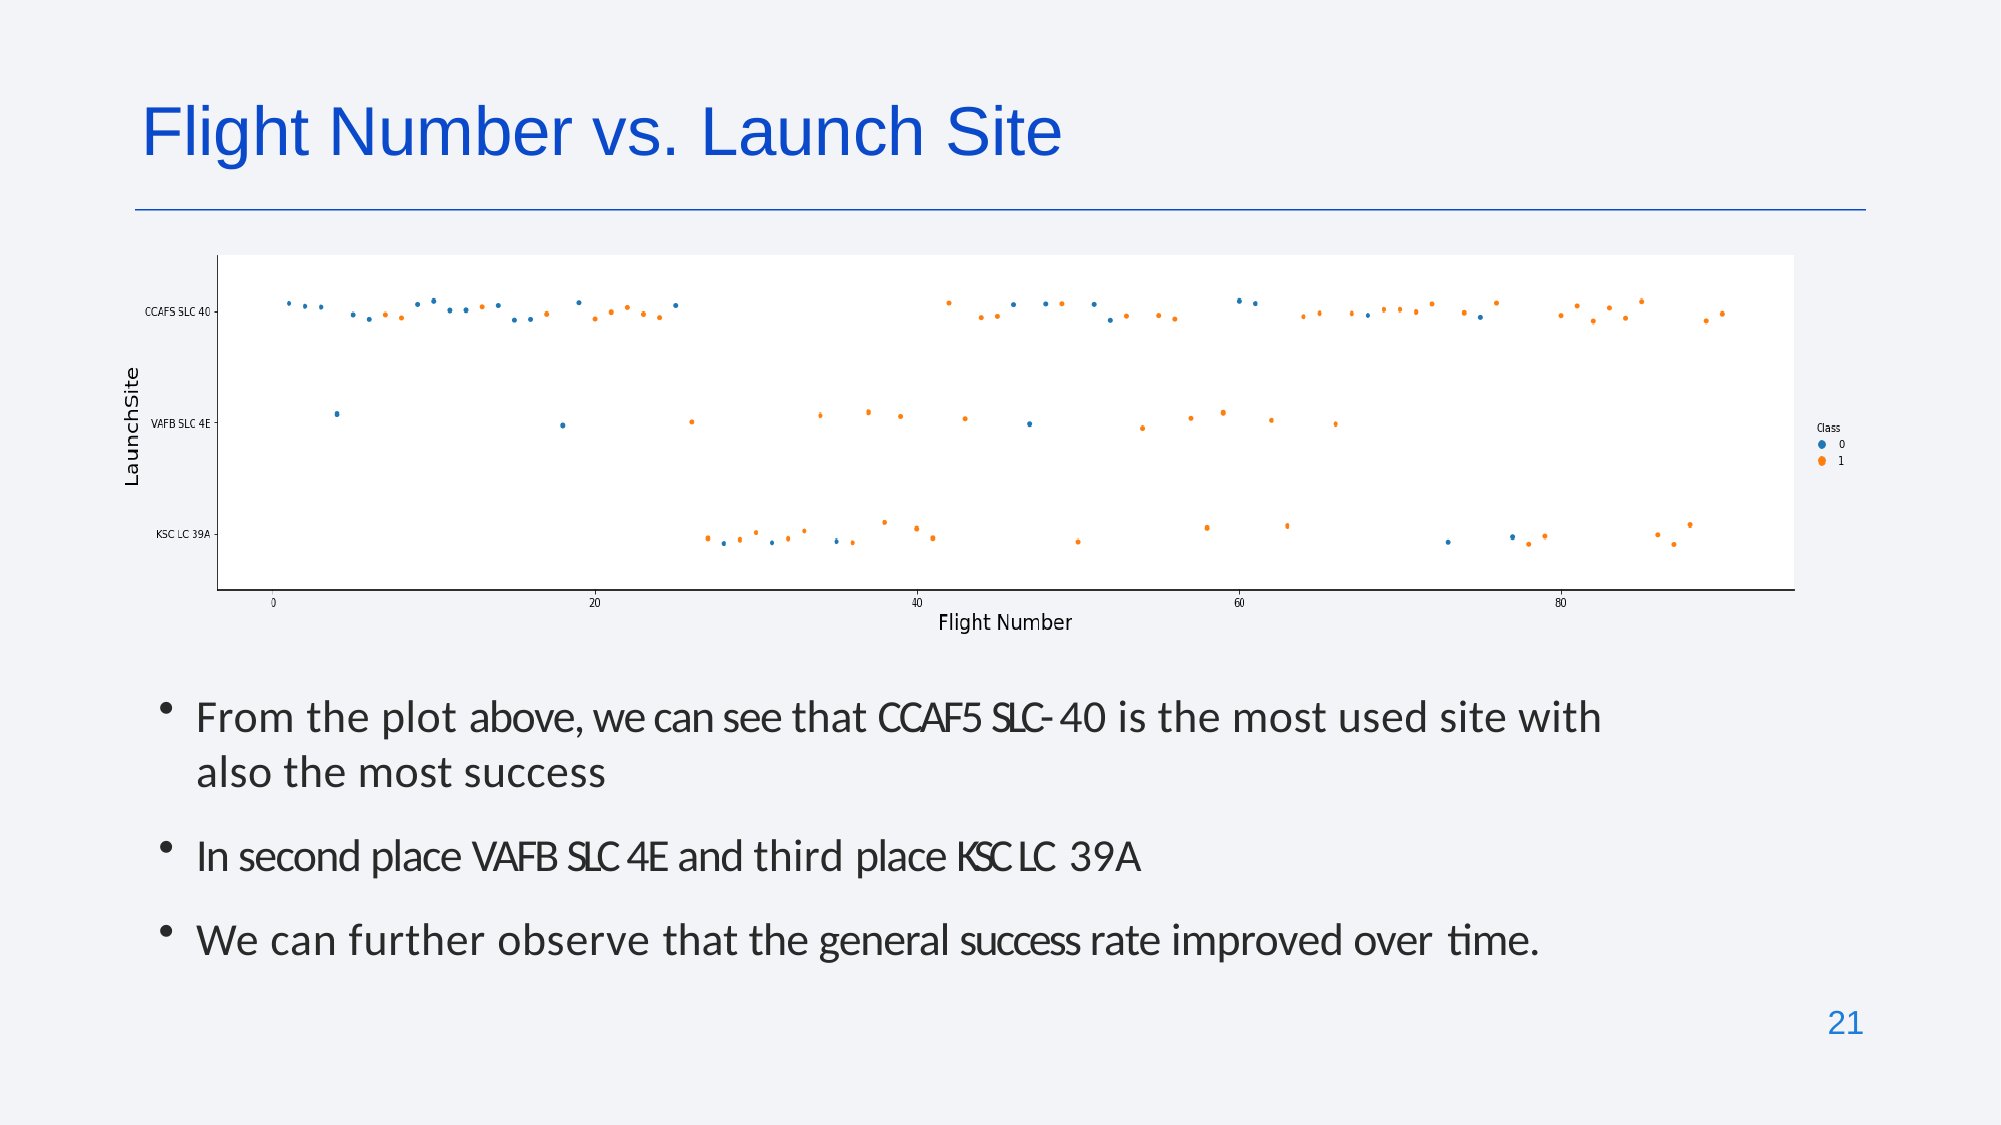

Flight Number vs. Launch Site

From the plot above, we can see that CCAF5 SLC- 40 is the most used site with also the most success
In second place VAFB SLC 4E and third place KSC LC 39A
We can further observe that the general success rate improved over time.
21